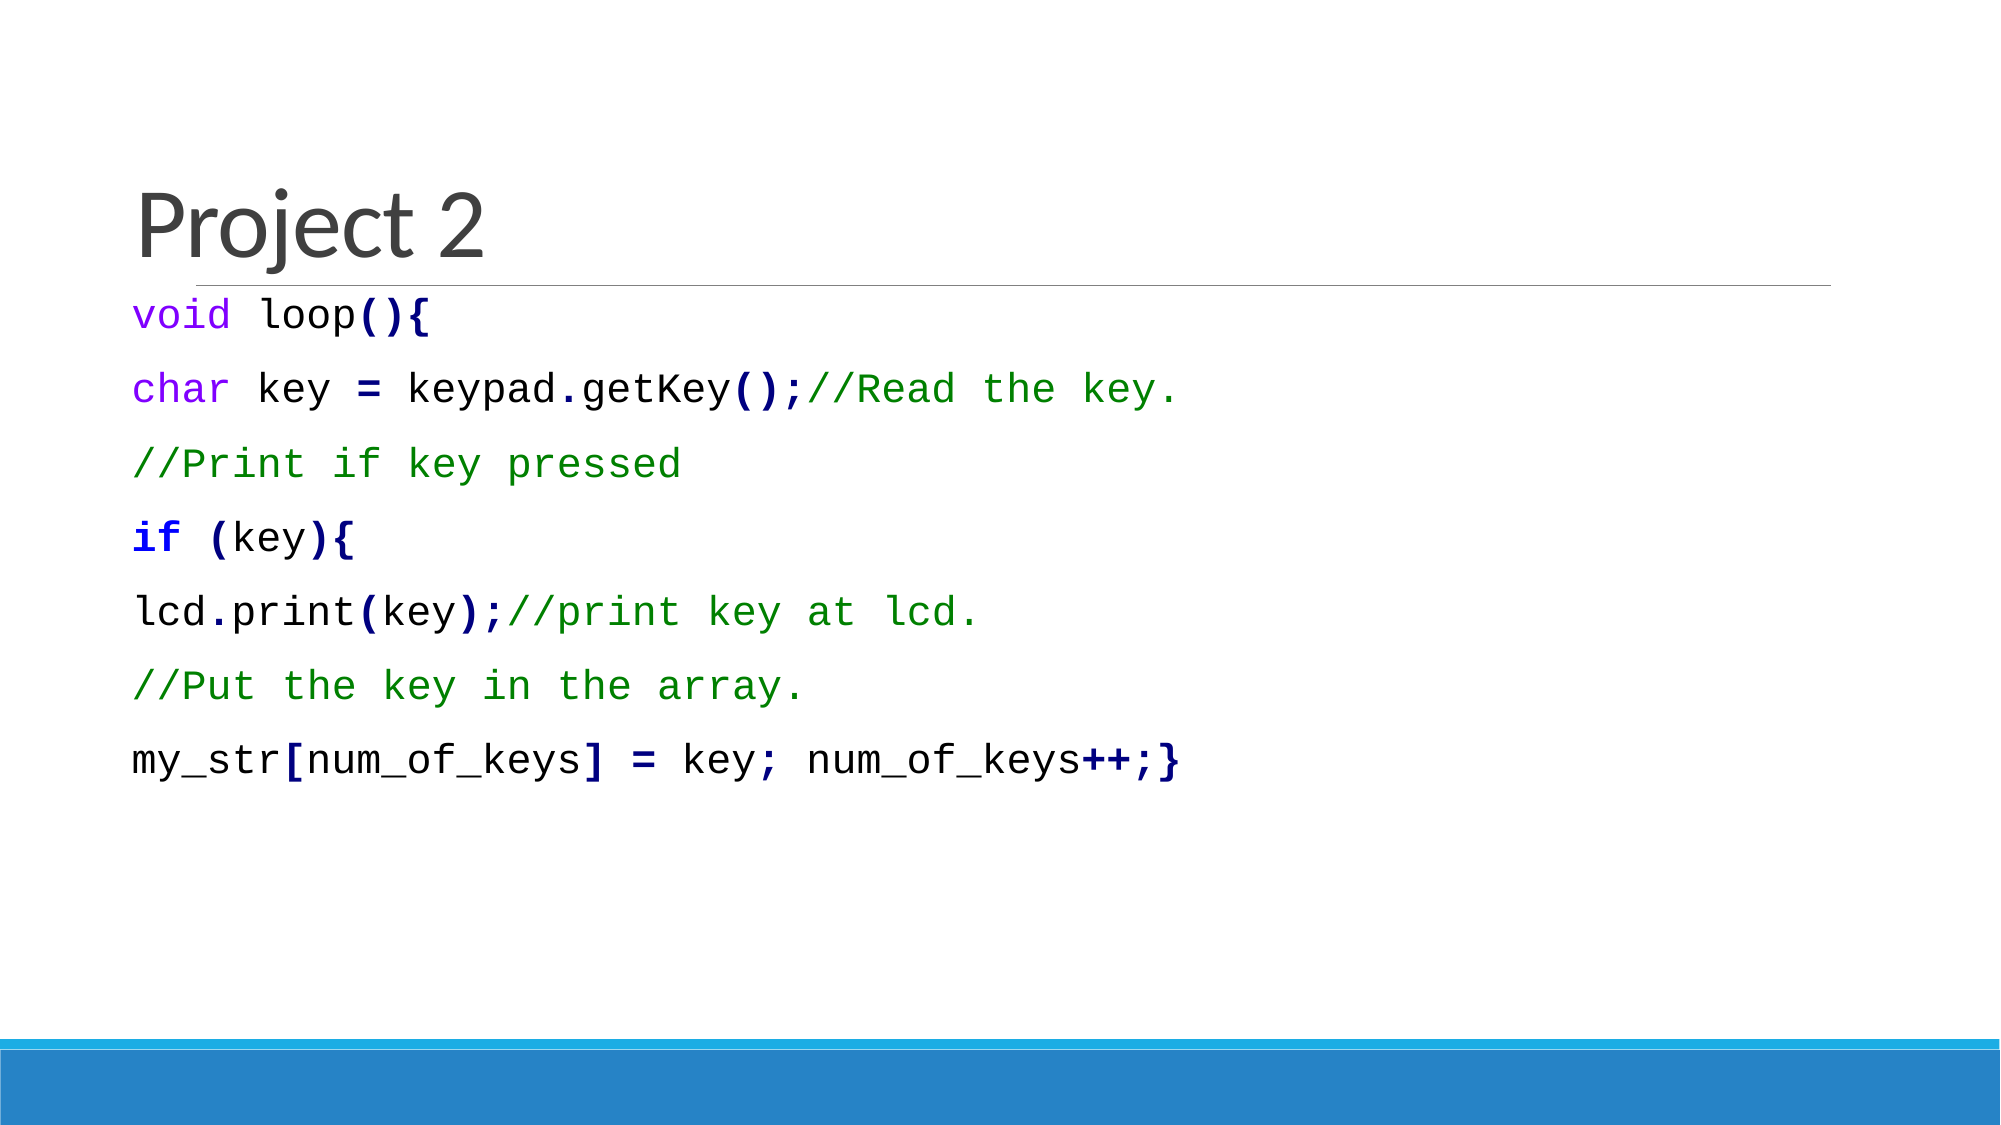

# Project 2
void loop(){
char key = keypad.getKey();//Read the key.
//Print if key pressed
if (key){
lcd.print(key);//print key at lcd.
//Put the key in the array.
my_str[num_of_keys] = key; num_of_keys++;}